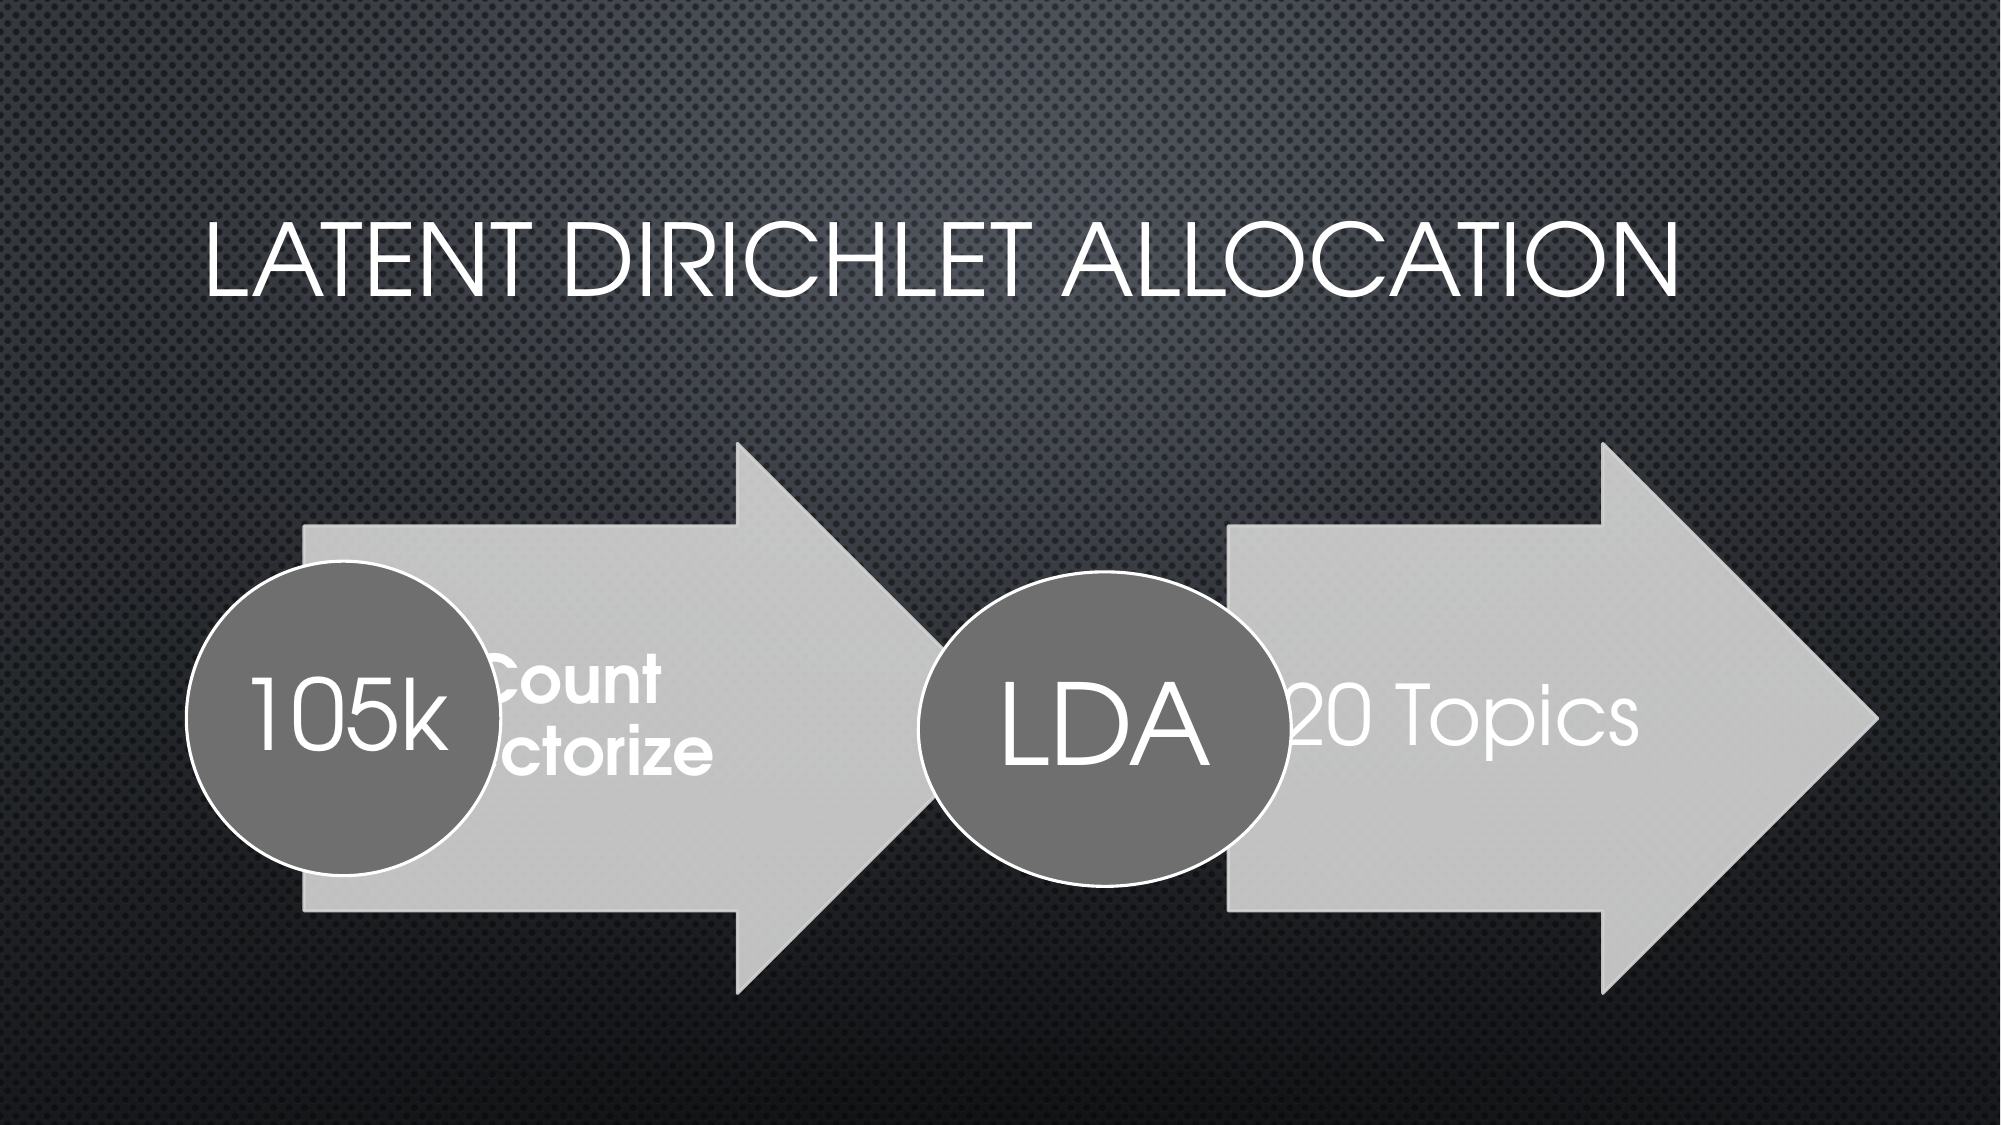

# Latent dirichlet Allocation
Count Vectorize
105k
20 Topics
LDA